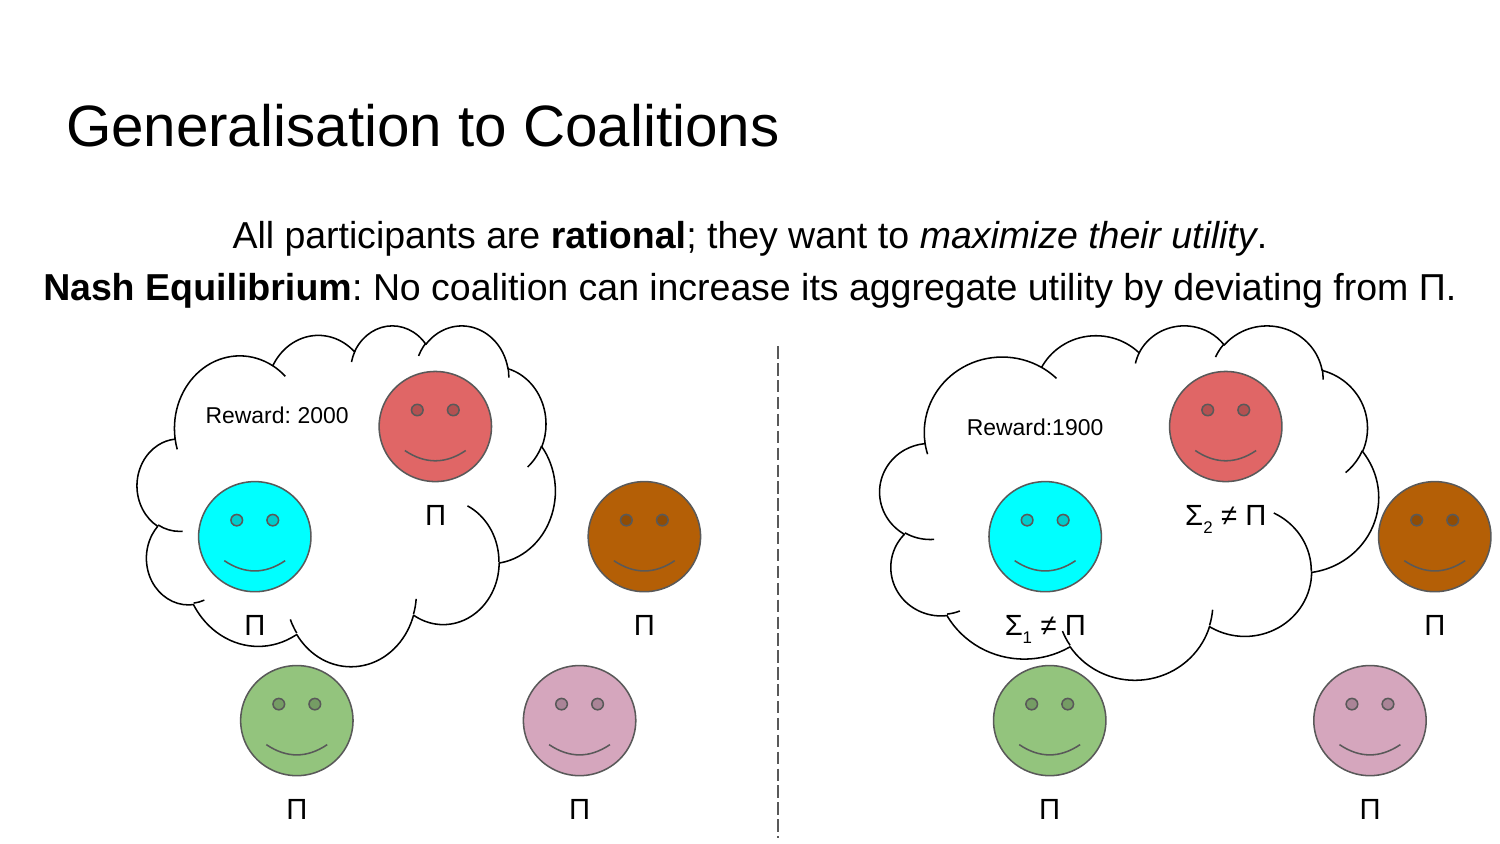

# Generalisation to Coalitions
All participants are rational; they want to maximize their utility.
Nash Equilibrium: No coalition can increase its aggregate utility by deviating from Π.

Reward: 2000
Reward:1900

Π

Σ2 ≠ Π

Π
Π
Σ1 ≠ Π
Π

Π
Π
Π
Π